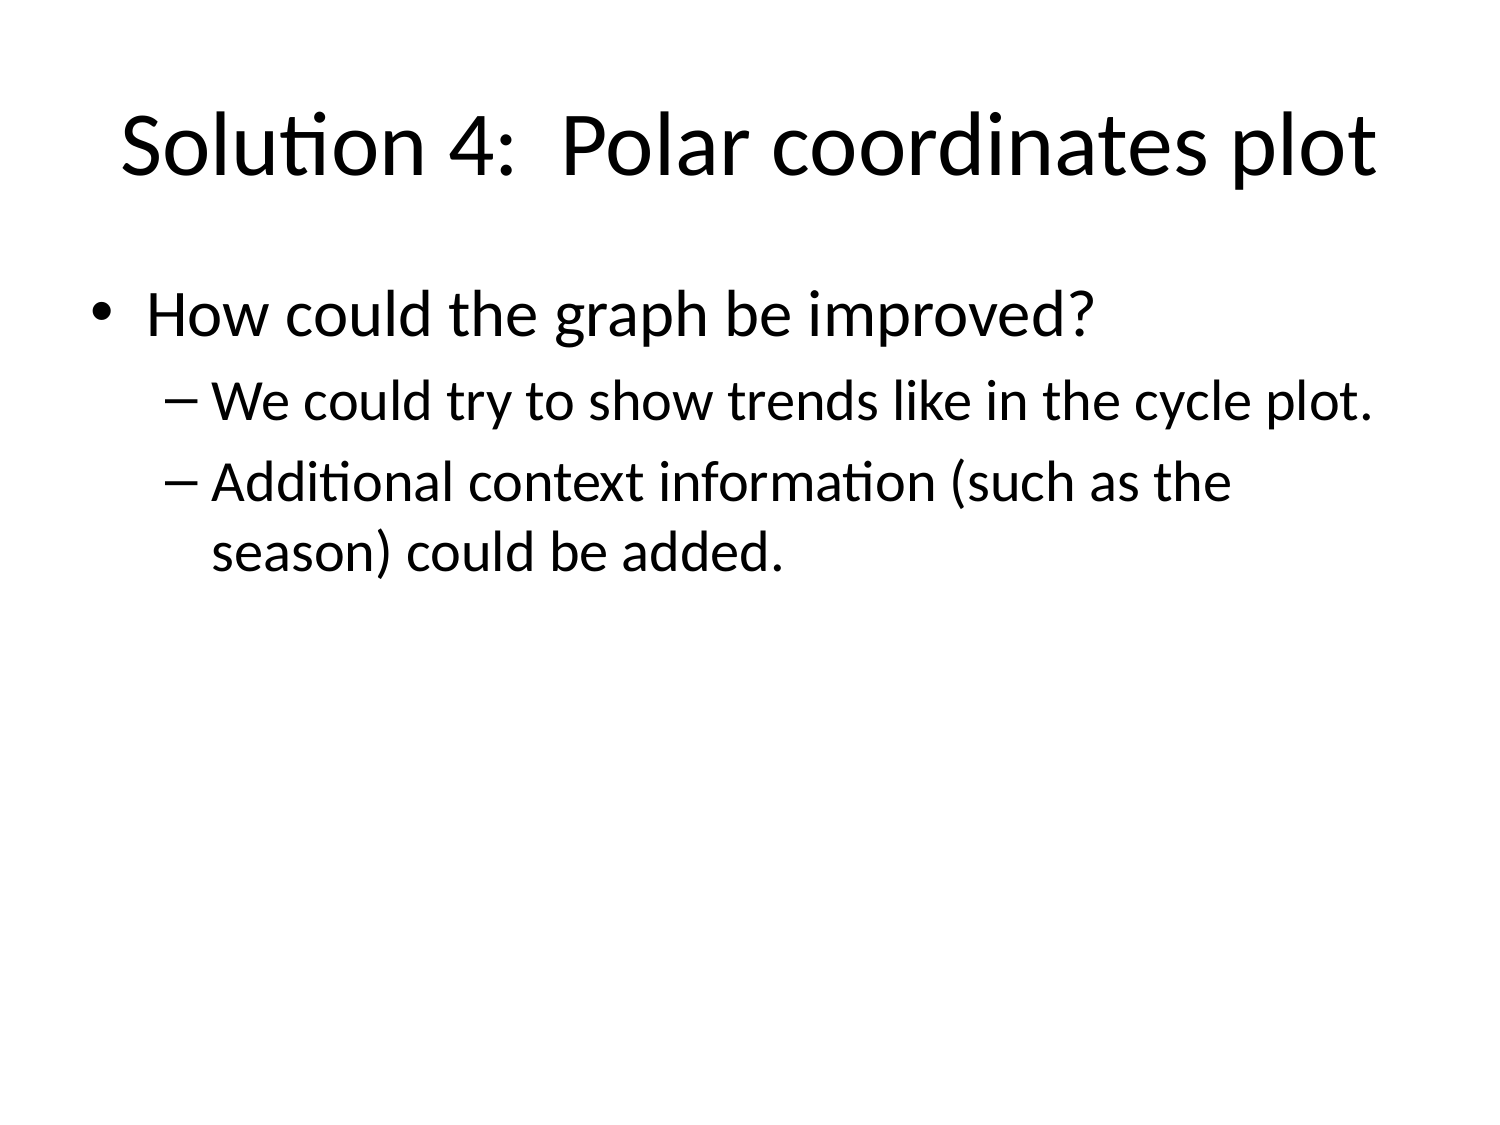

# Solution 4:  Polar coordinates plot
How could the graph be improved?
We could try to show trends like in the cycle plot.
Additional context information (such as the season) could be added.